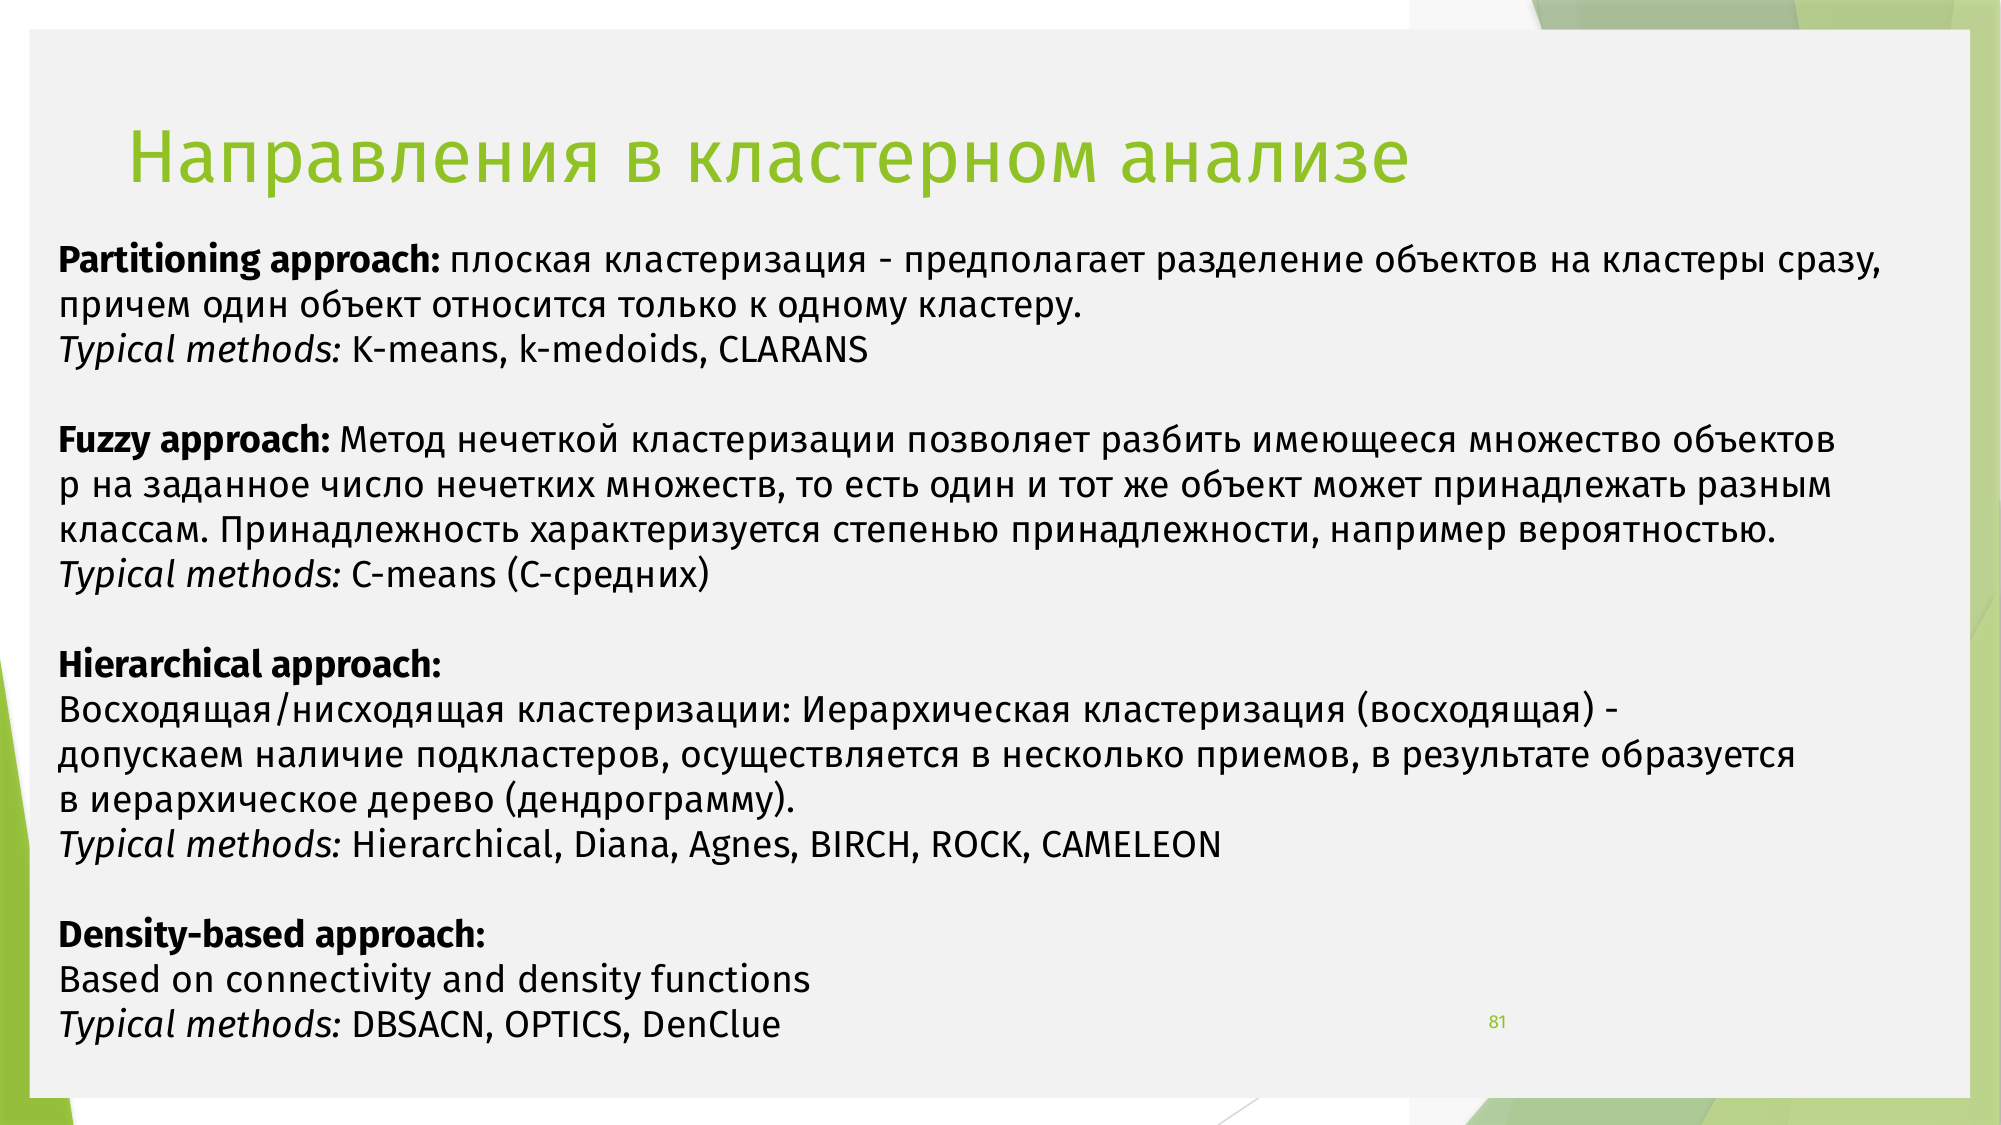

# Направления в кластерном анализе
Partitioning approach: плоская кластеризация - предполагает разделение объектов на кластеры сразу,
причем один объект относится только к одному кластеру.
Typical methods: K-means, k-medoids, CLARANS

Fuzzy approach: Метод нечеткой кластеризации позволяет разбить имеющееся множество объектов
p на заданное число нечетких множеств, то есть один и тот же объект может принадлежать разным
классам. Принадлежность характеризуется степенью принадлежности, например вероятностью.
Typical methods: C-means (C-средних)

Hierarchical approach:
Восходящая/нисходящая кластеризации: Иерархическая кластеризация (восходящая) -
допускаем наличие подкластеров, осуществляется в несколько приемов, в результате образуется
в иерархическое дерево (дендрограмму).
Typical methods: Hierarchical, Diana, Agnes, BIRCH, ROCK, CAMELEON

Density-based approach:
Based on connectivity and density functions
Typical methods: DBSACN, OPTICS, DenClue
81